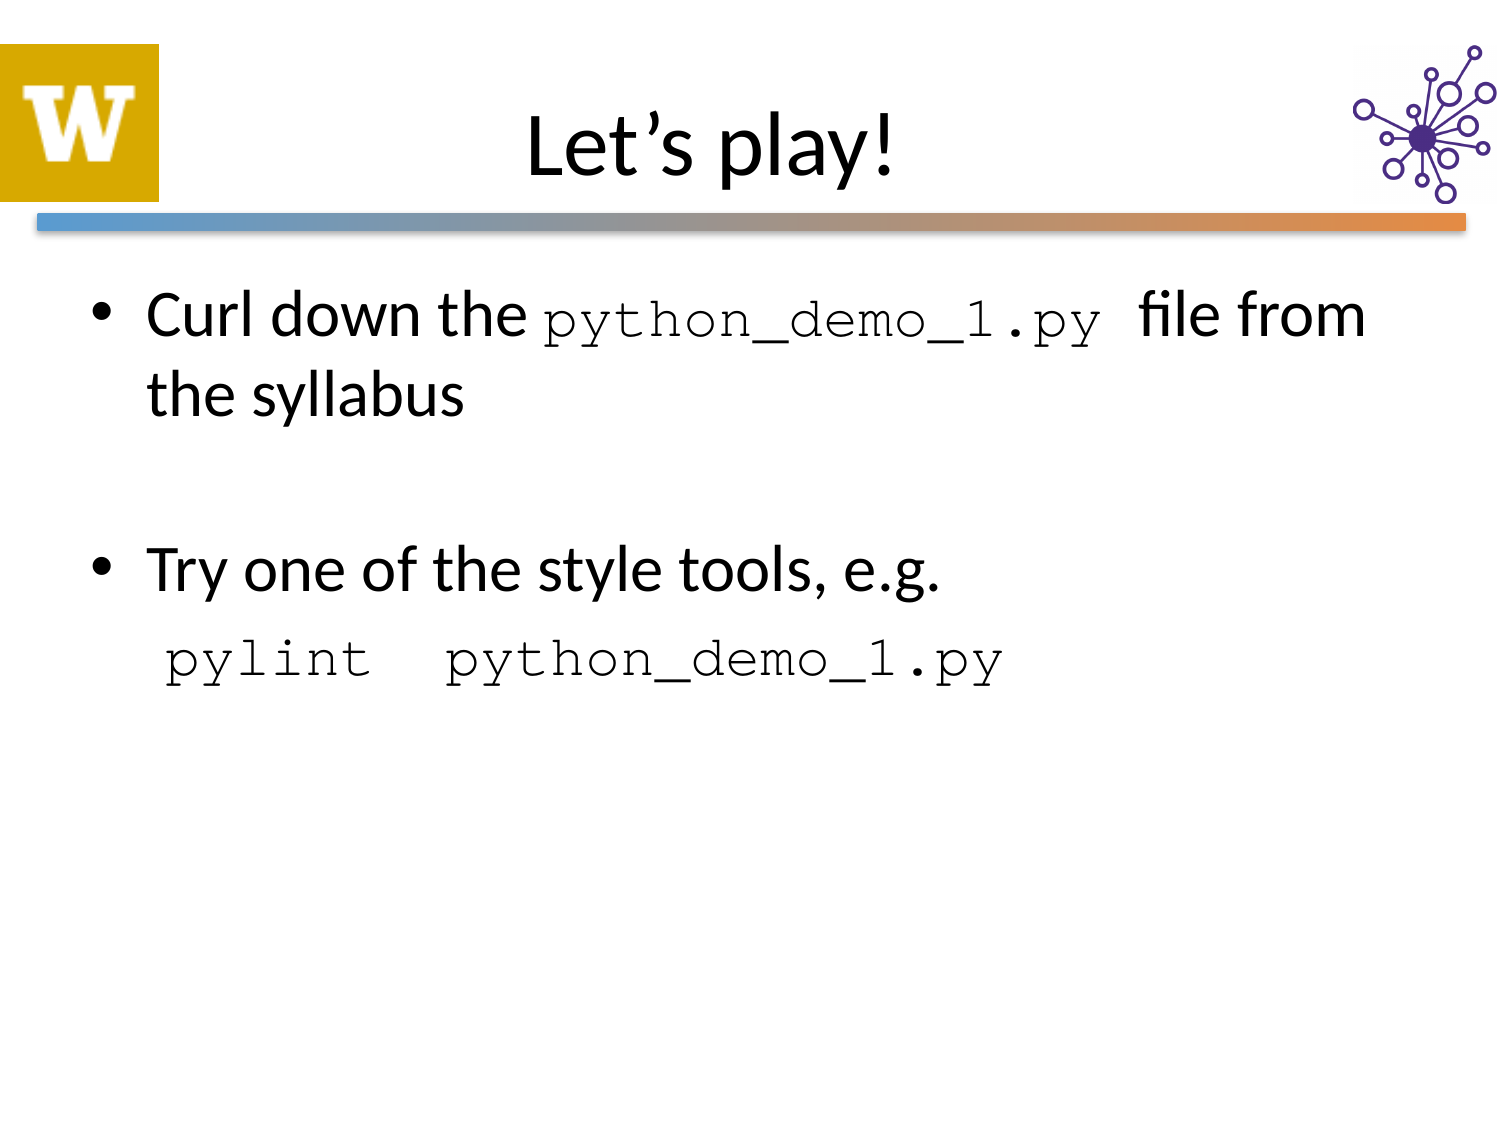

# Let’s play!
Curl down the python_demo_1.py file from the syllabus

Try one of the style tools, e.g.
pylint  python_demo_1.py